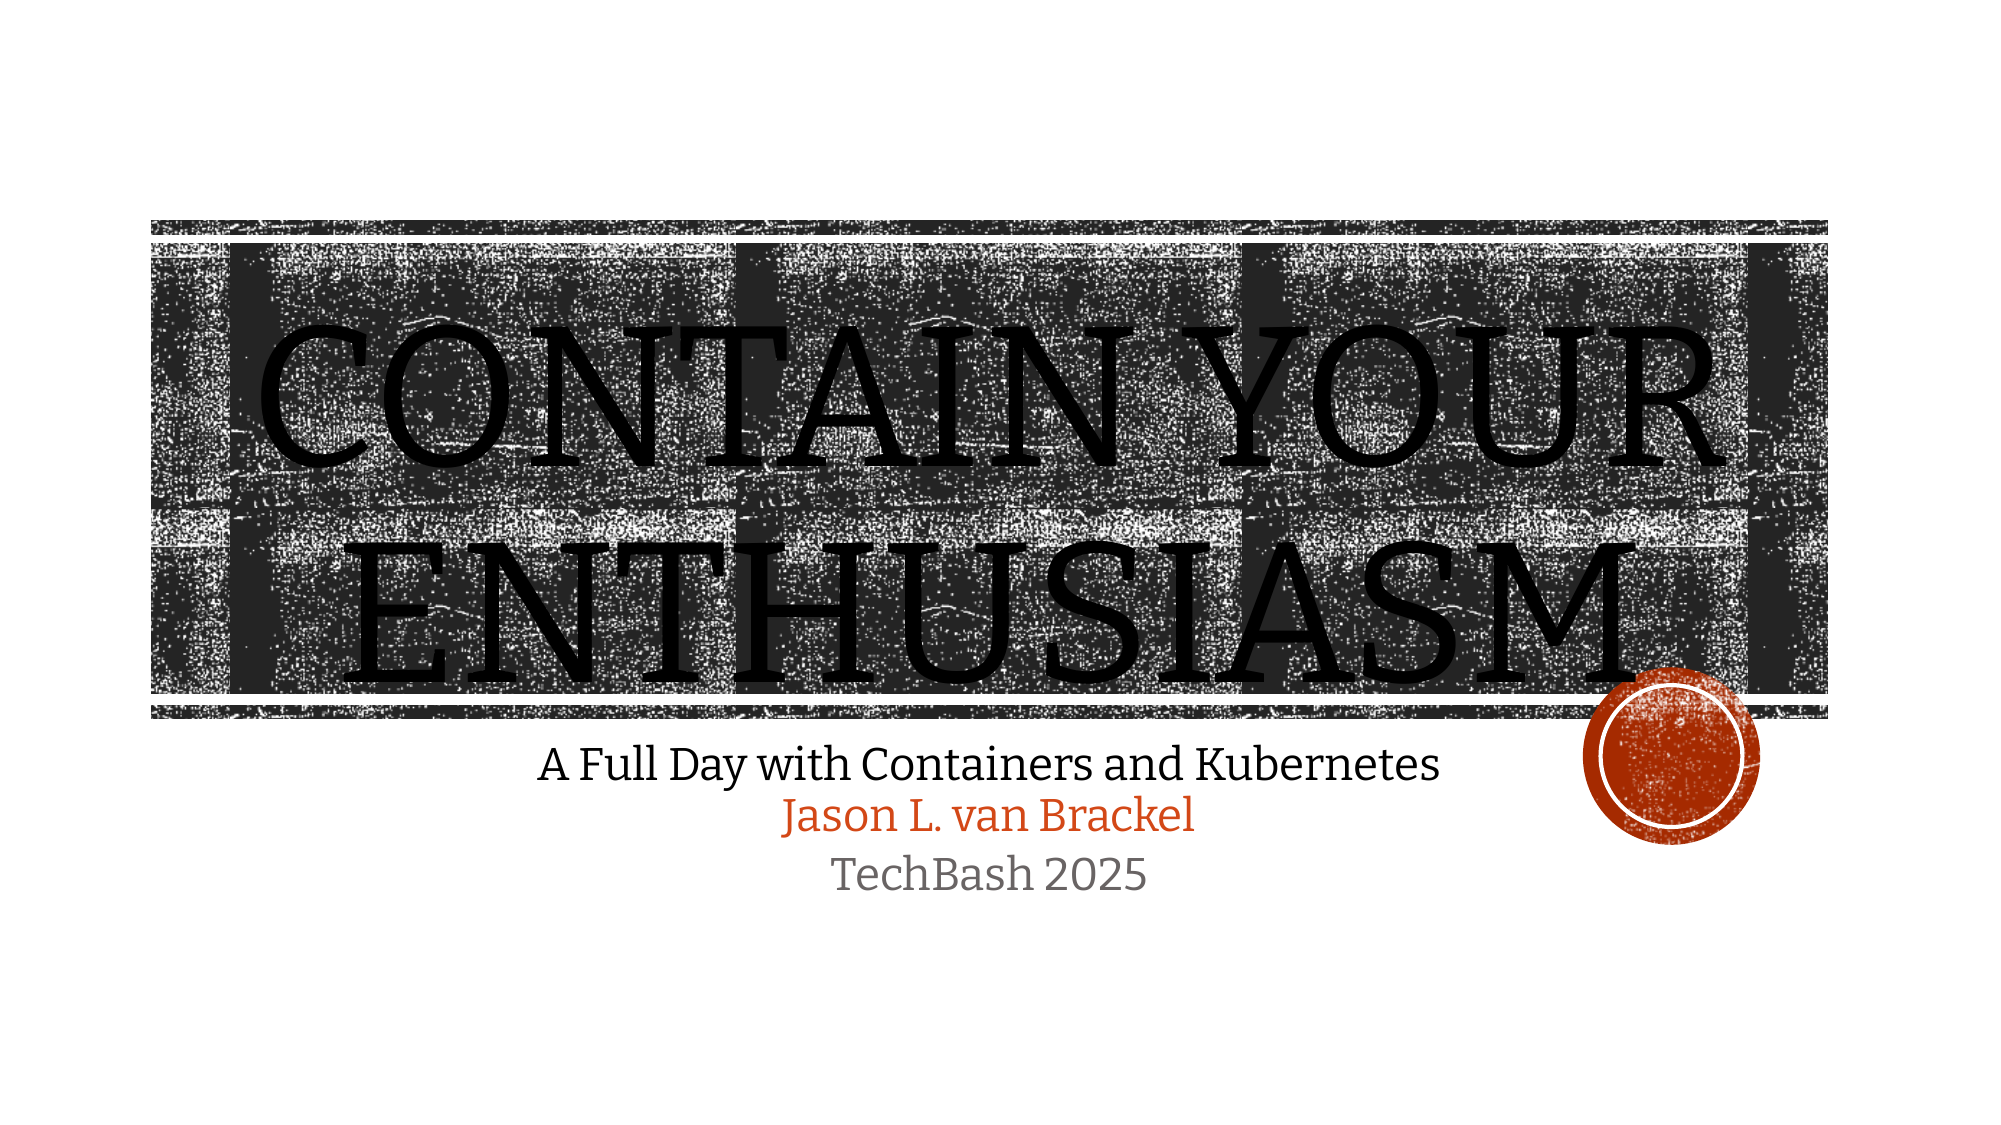

# Contain Your Enthusiasm
A Full Day with Containers and Kubernetes

Jason L. van Brackel
TechBash 2025